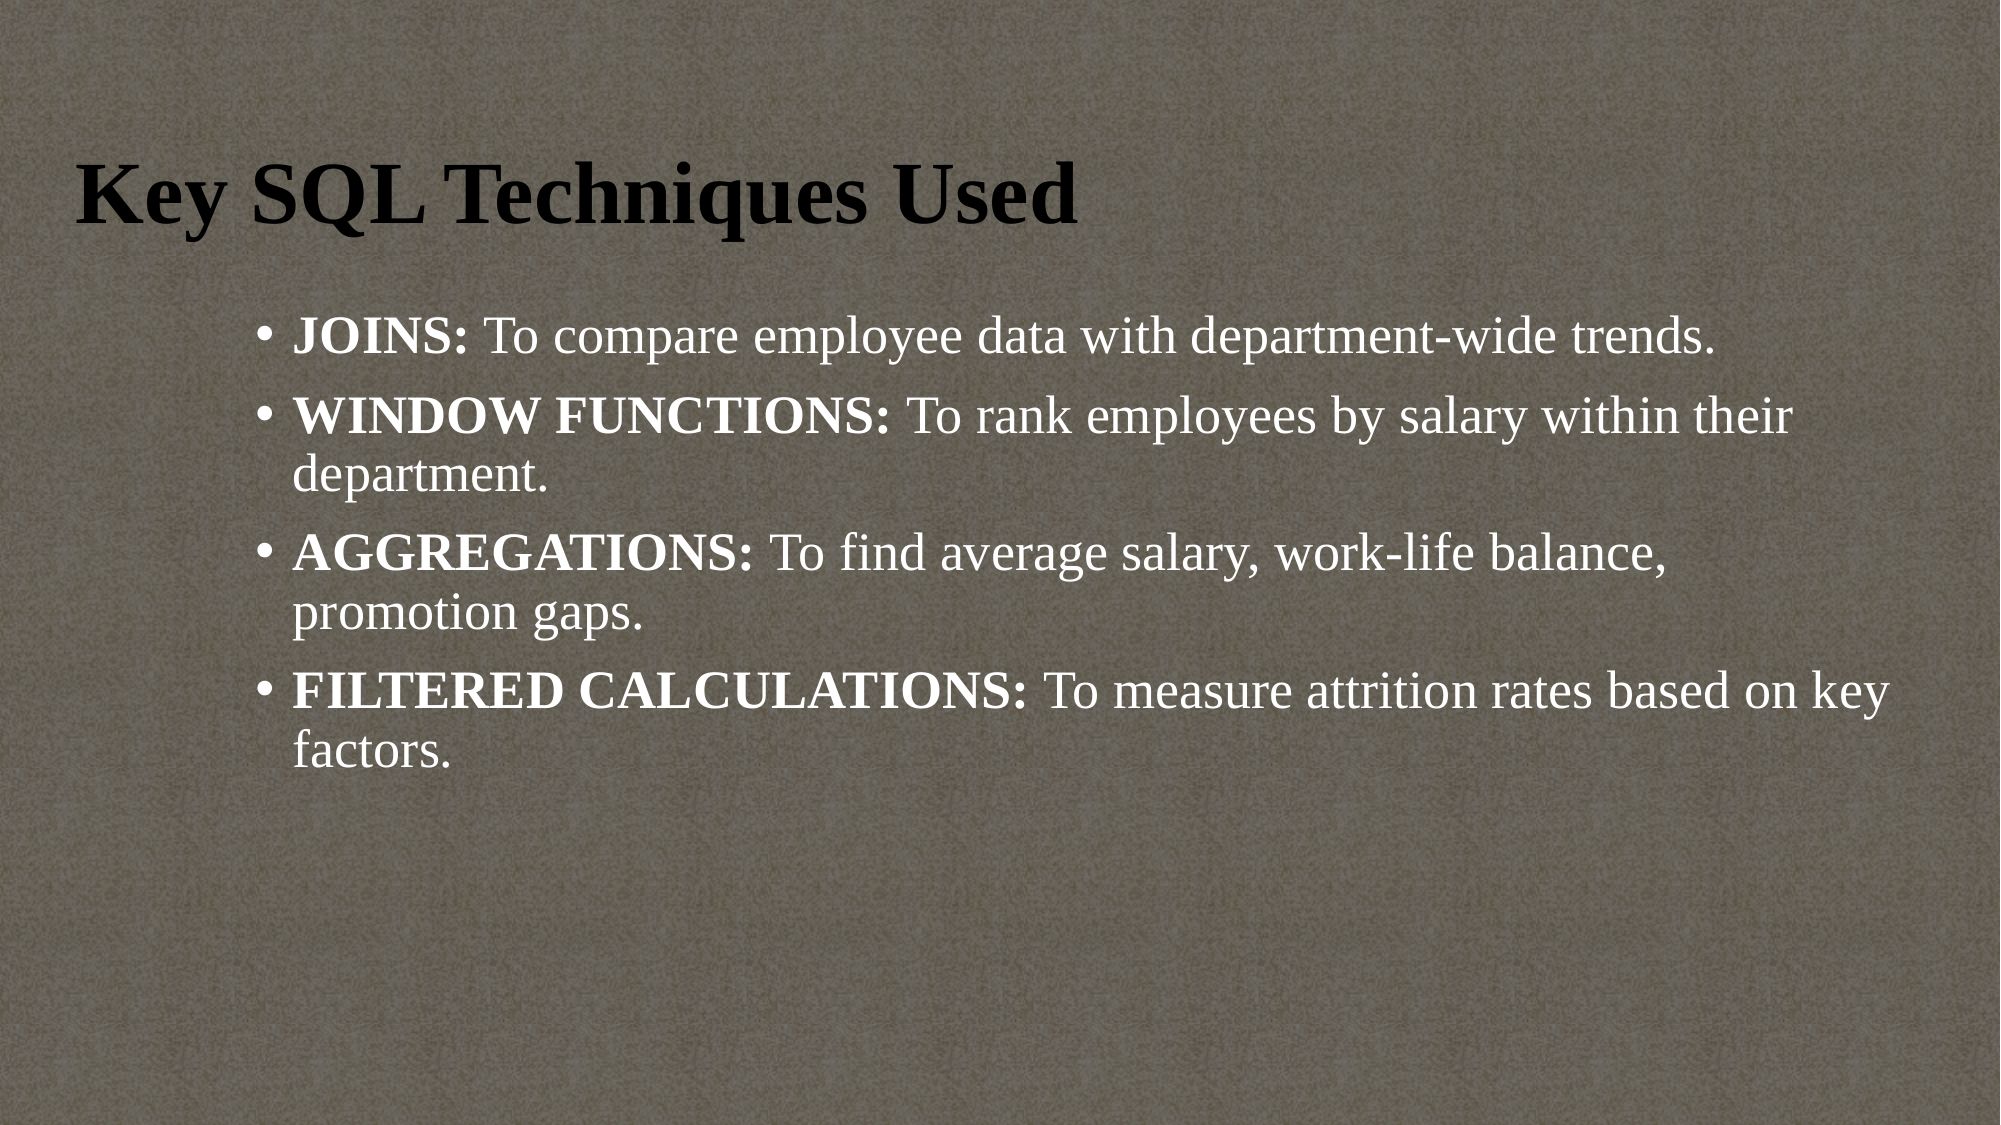

# Key SQL Techniques Used
JOINS: To compare employee data with department-wide trends.
WINDOW FUNCTIONS: To rank employees by salary within their department.
AGGREGATIONS: To find average salary, work-life balance, promotion gaps.
FILTERED CALCULATIONS: To measure attrition rates based on key factors.